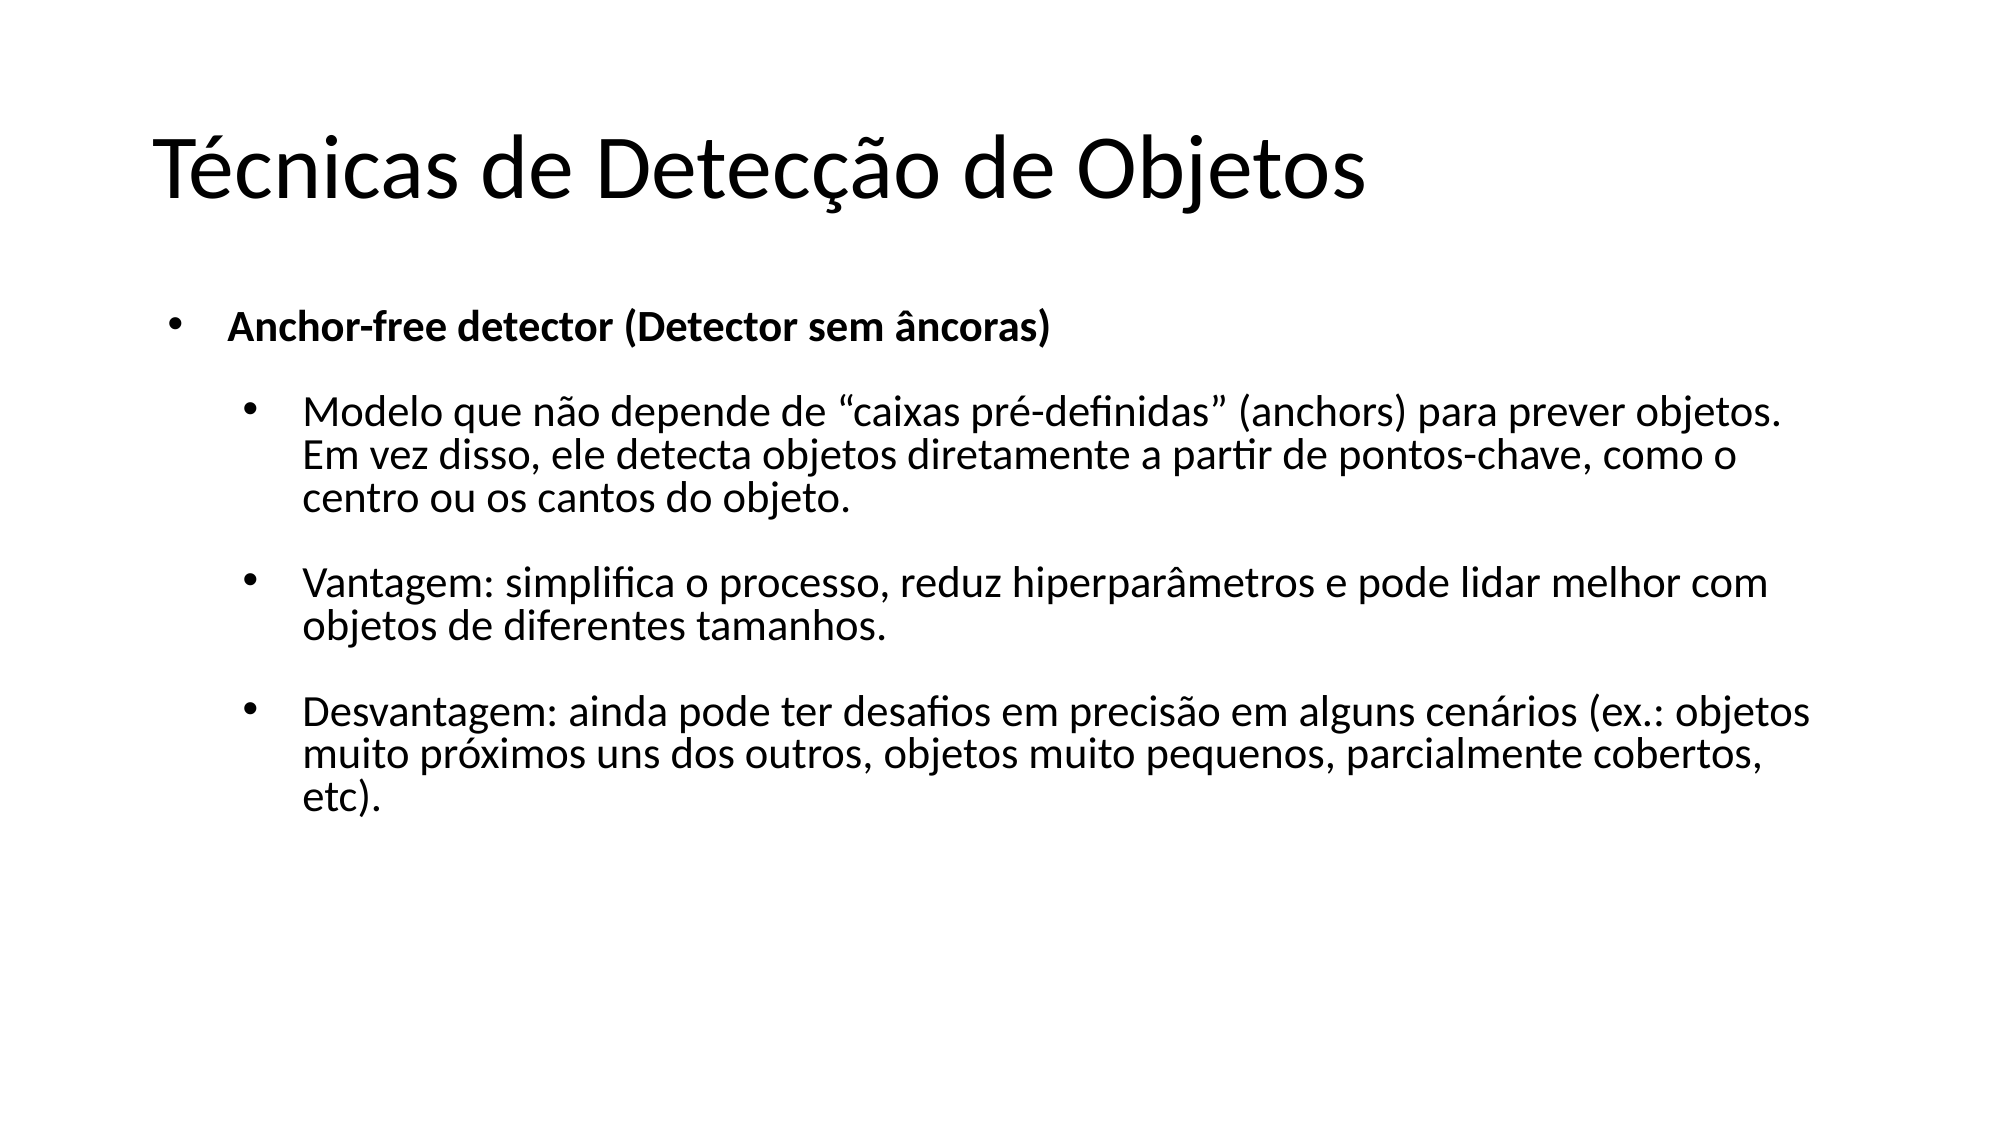

# Técnicas de Detecção de Objetos
Anchor-free detector (Detector sem âncoras)

Modelo que não depende de “caixas pré-definidas” (anchors) para prever objetos. Em vez disso, ele detecta objetos diretamente a partir de pontos-chave, como o centro ou os cantos do objeto.

Vantagem: simplifica o processo, reduz hiperparâmetros e pode lidar melhor com objetos de diferentes tamanhos.

Desvantagem: ainda pode ter desafios em precisão em alguns cenários (ex.: objetos muito próximos uns dos outros, objetos muito pequenos, parcialmente cobertos, etc).